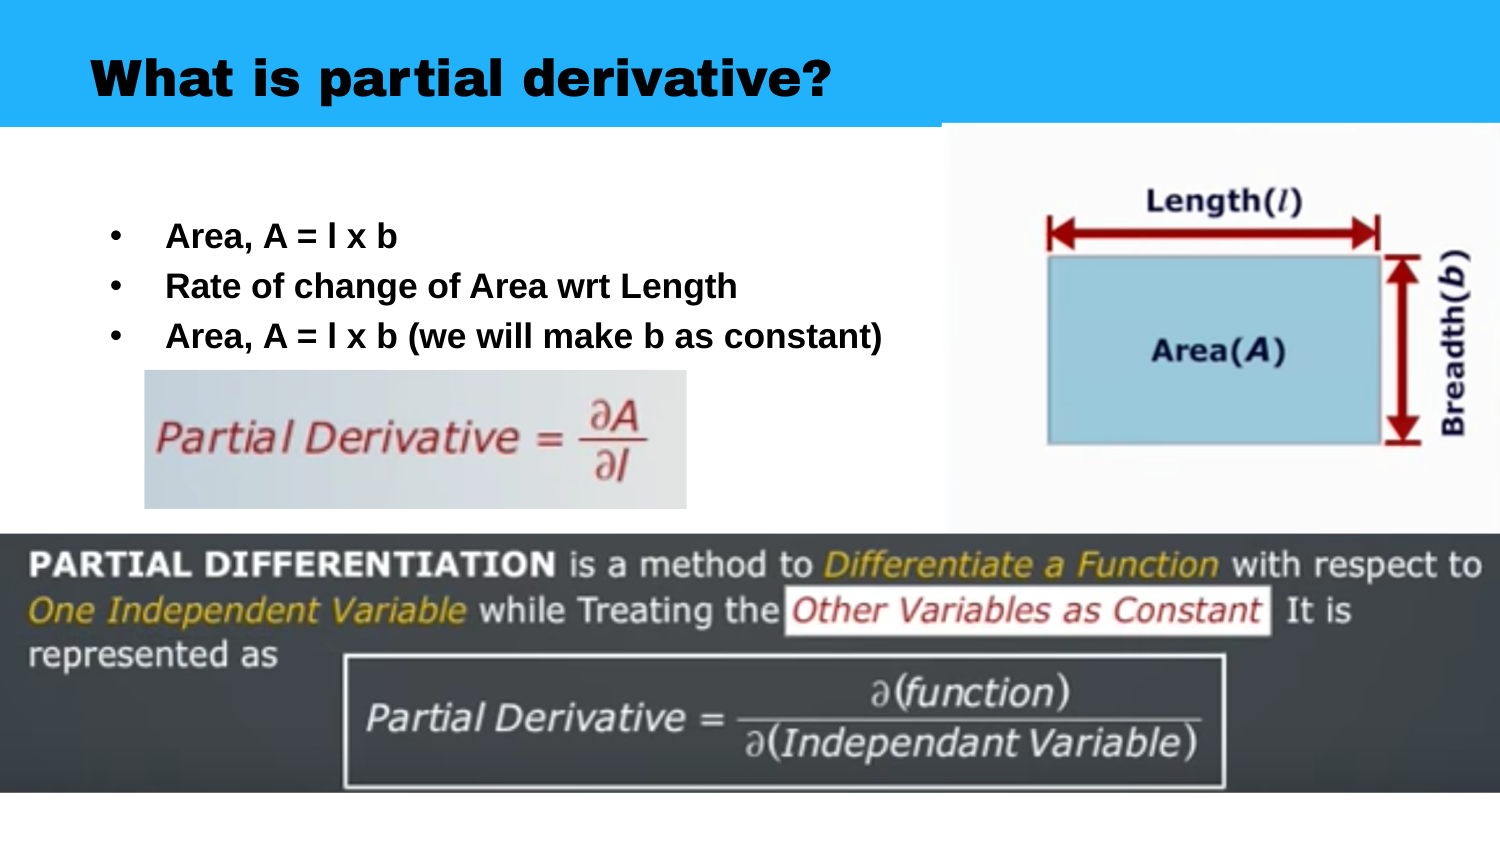

# What is partial derivative?

Area, A = l x b
Rate of change of Area wrt Length
Area, A = l x b (we will make b as constant)